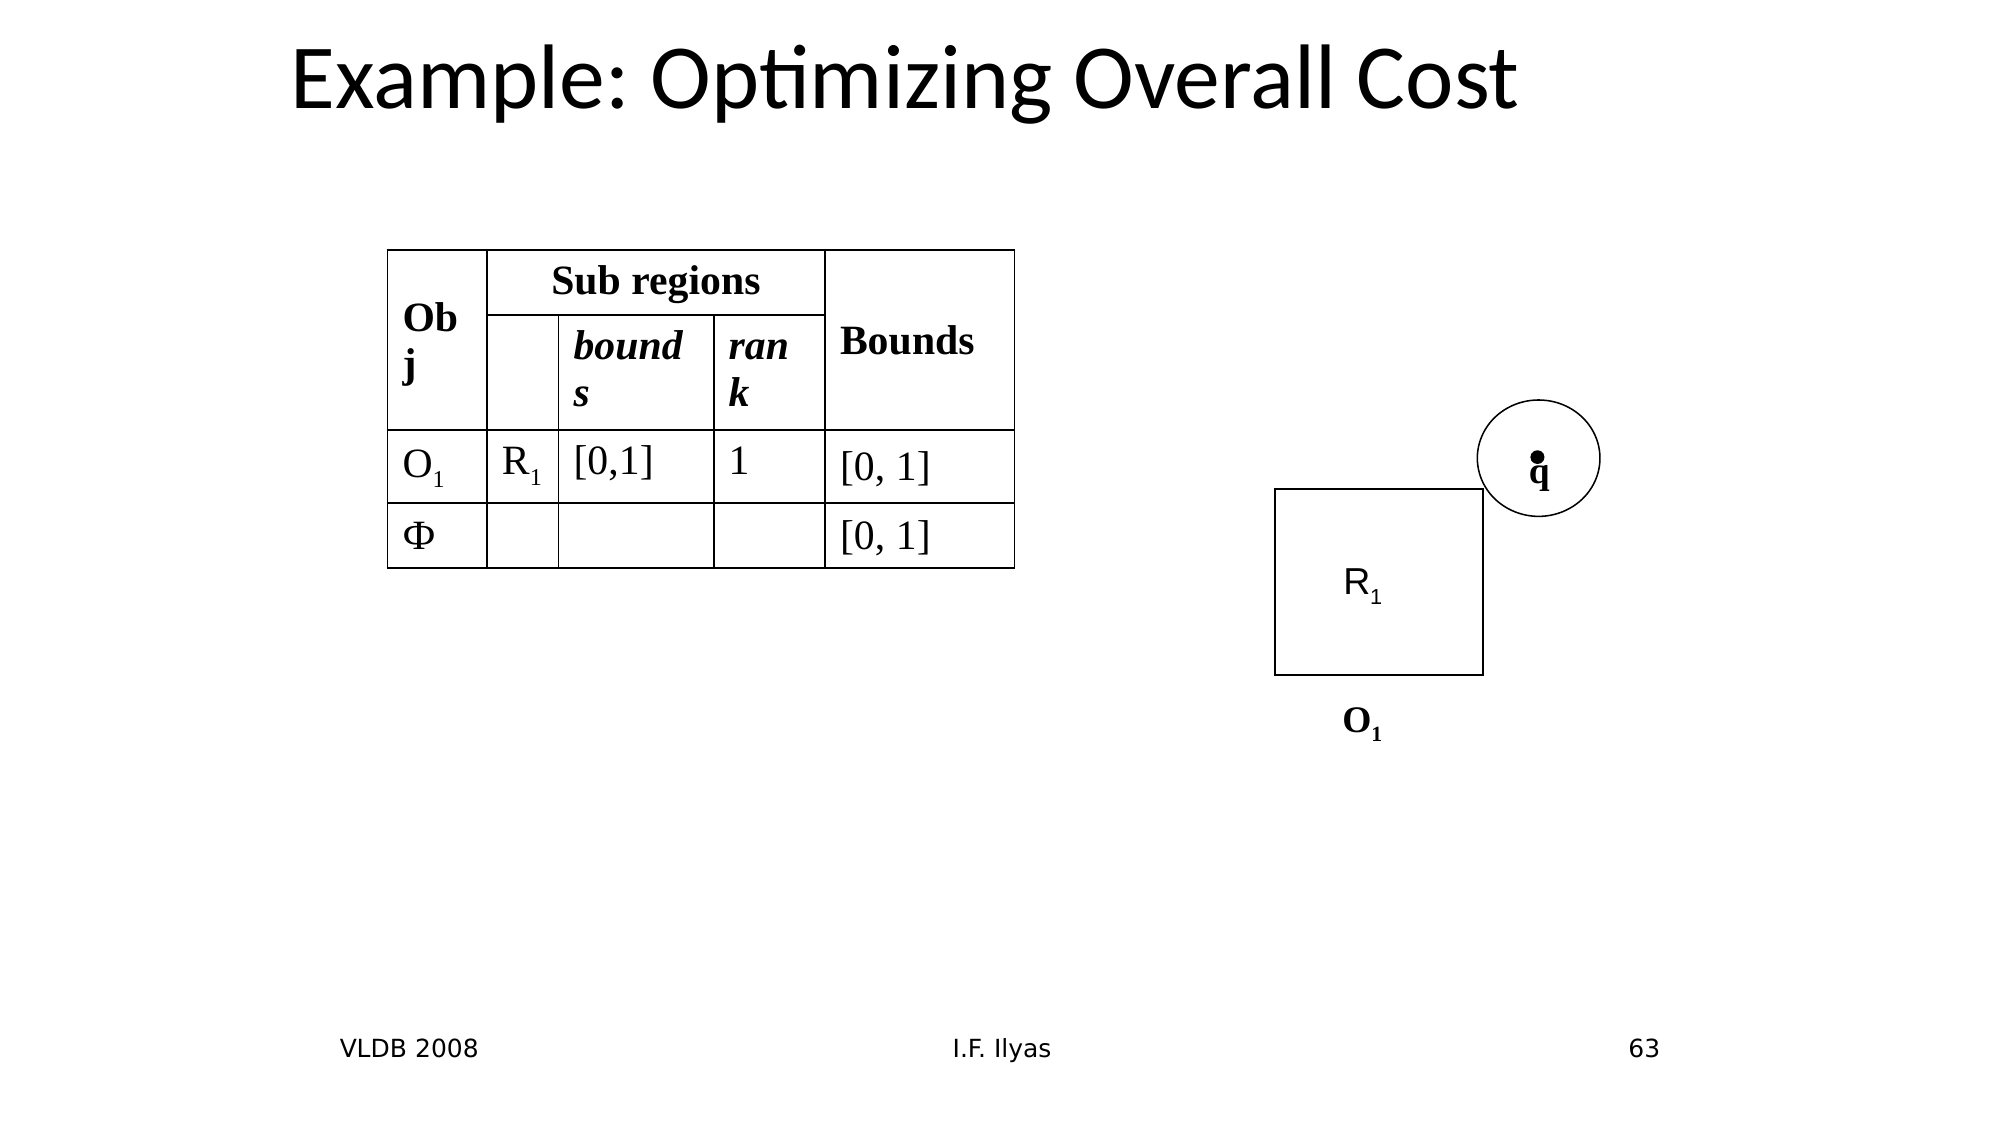

# Example: Optimizing Overall Cost
| Obj | Sub regions |  |  | Bounds |
| --- | --- | --- | --- | --- |
|  |  | bounds | rank |  |
| O1 | R1 | [0,1] | 1 | [0, 1] |
| Ф |  |  |  | [0, 1] |

q

R1
O1
VLDB 2008
I.F. Ilyas
63
63